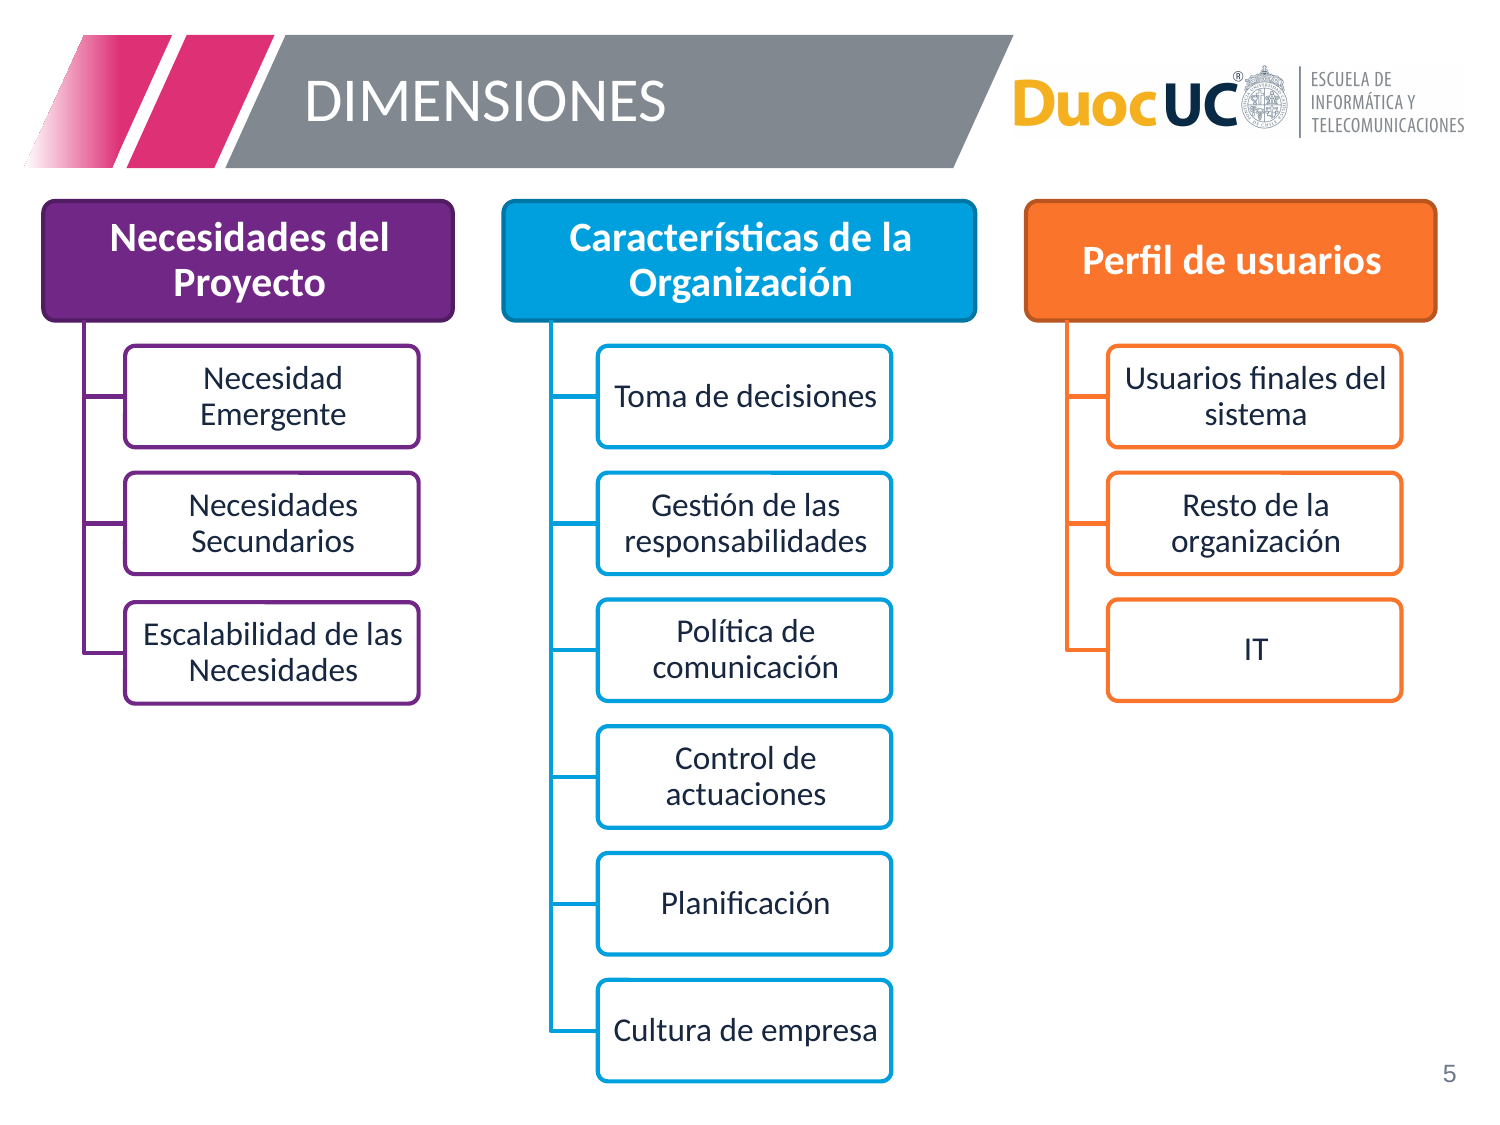

# DIMENSIONES
Necesidades del Proyecto
Necesidad Emergente
Necesidades Secundarios
Escalabilidad de las Necesidades
Características de la Organización
Toma de decisiones
Gestión de las responsabilidades
Política de comunicación
Control de actuaciones
Planificación
Cultura de empresa
Perfil de usuarios
Usuarios finales del sistema
Resto de la organización
IT